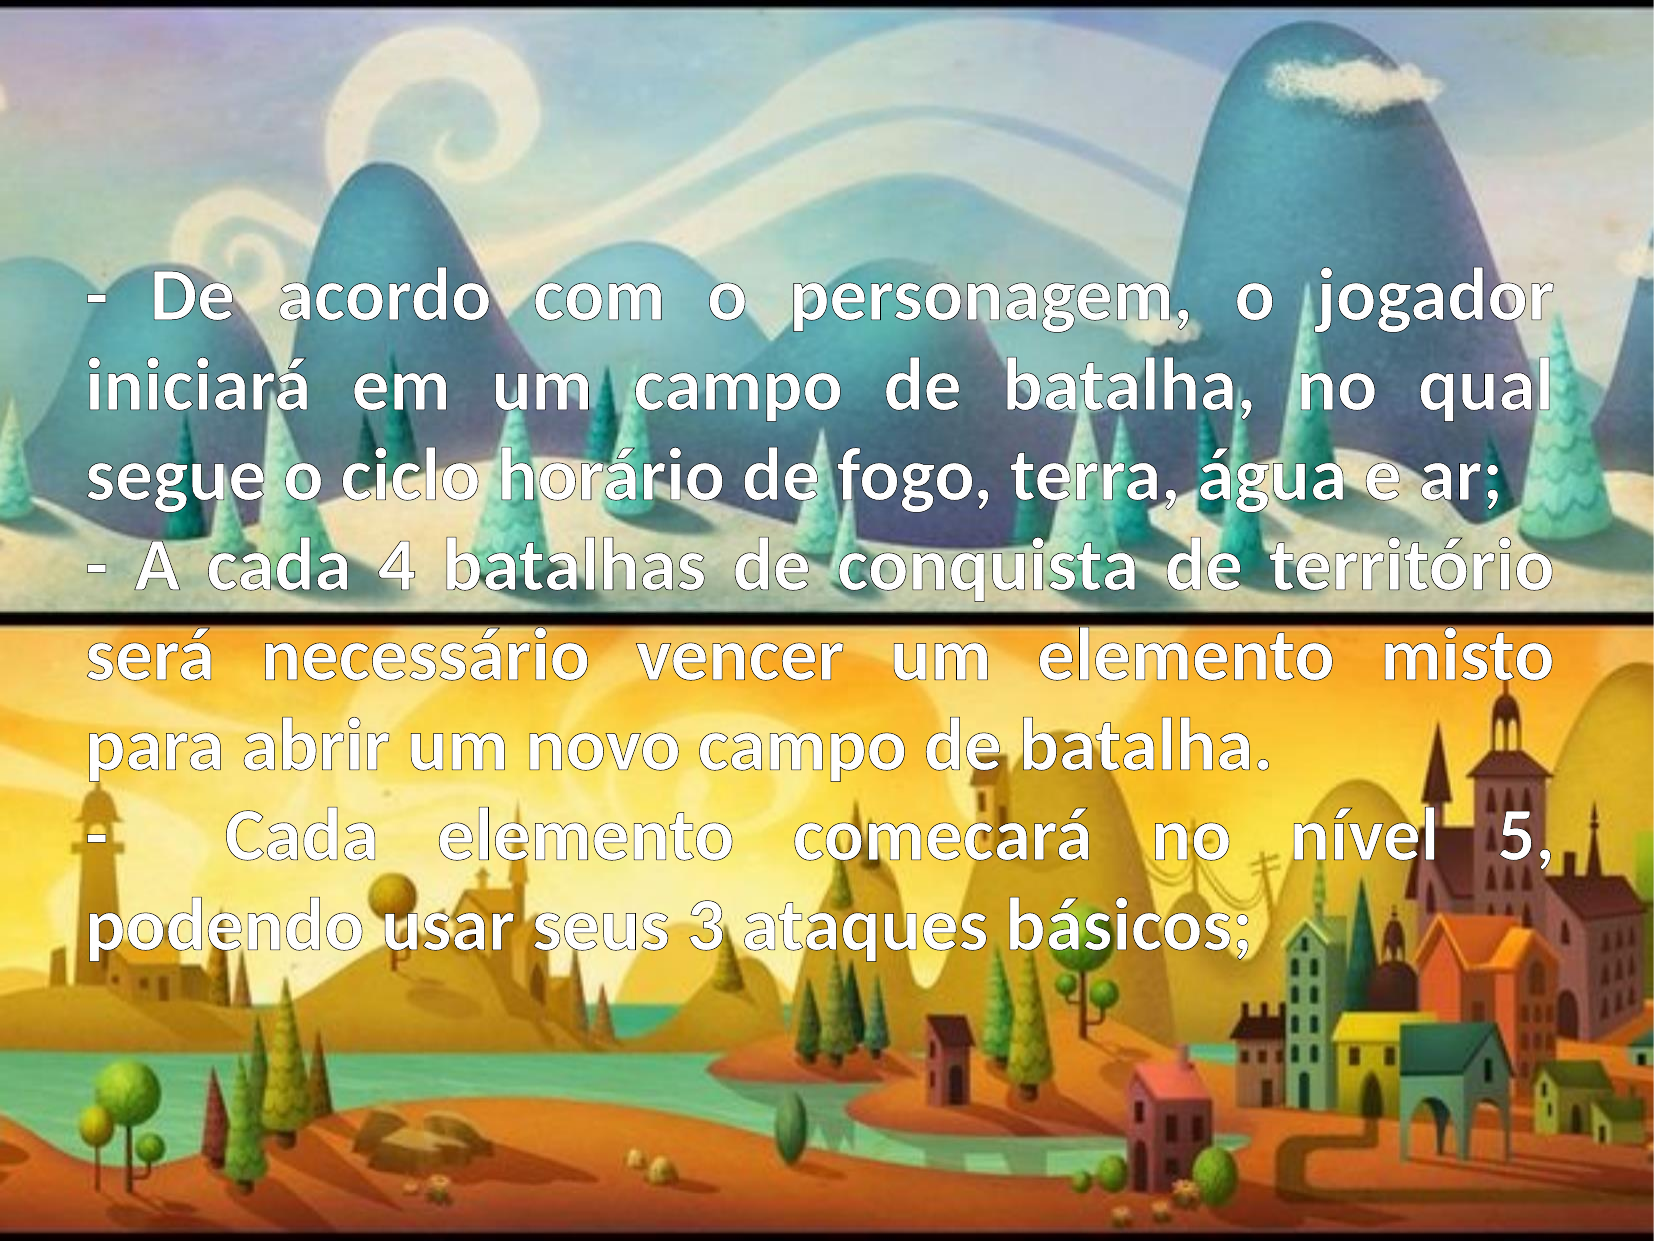

- De acordo com o personagem, o jogador iniciará em um campo de batalha, no qual segue o ciclo horário de fogo, terra, água e ar;
- A cada 4 batalhas de conquista de território será necessário vencer um elemento misto para abrir um novo campo de batalha.
-  Cada elemento comecará no nível 5, podendo usar seus 3 ataques básicos;